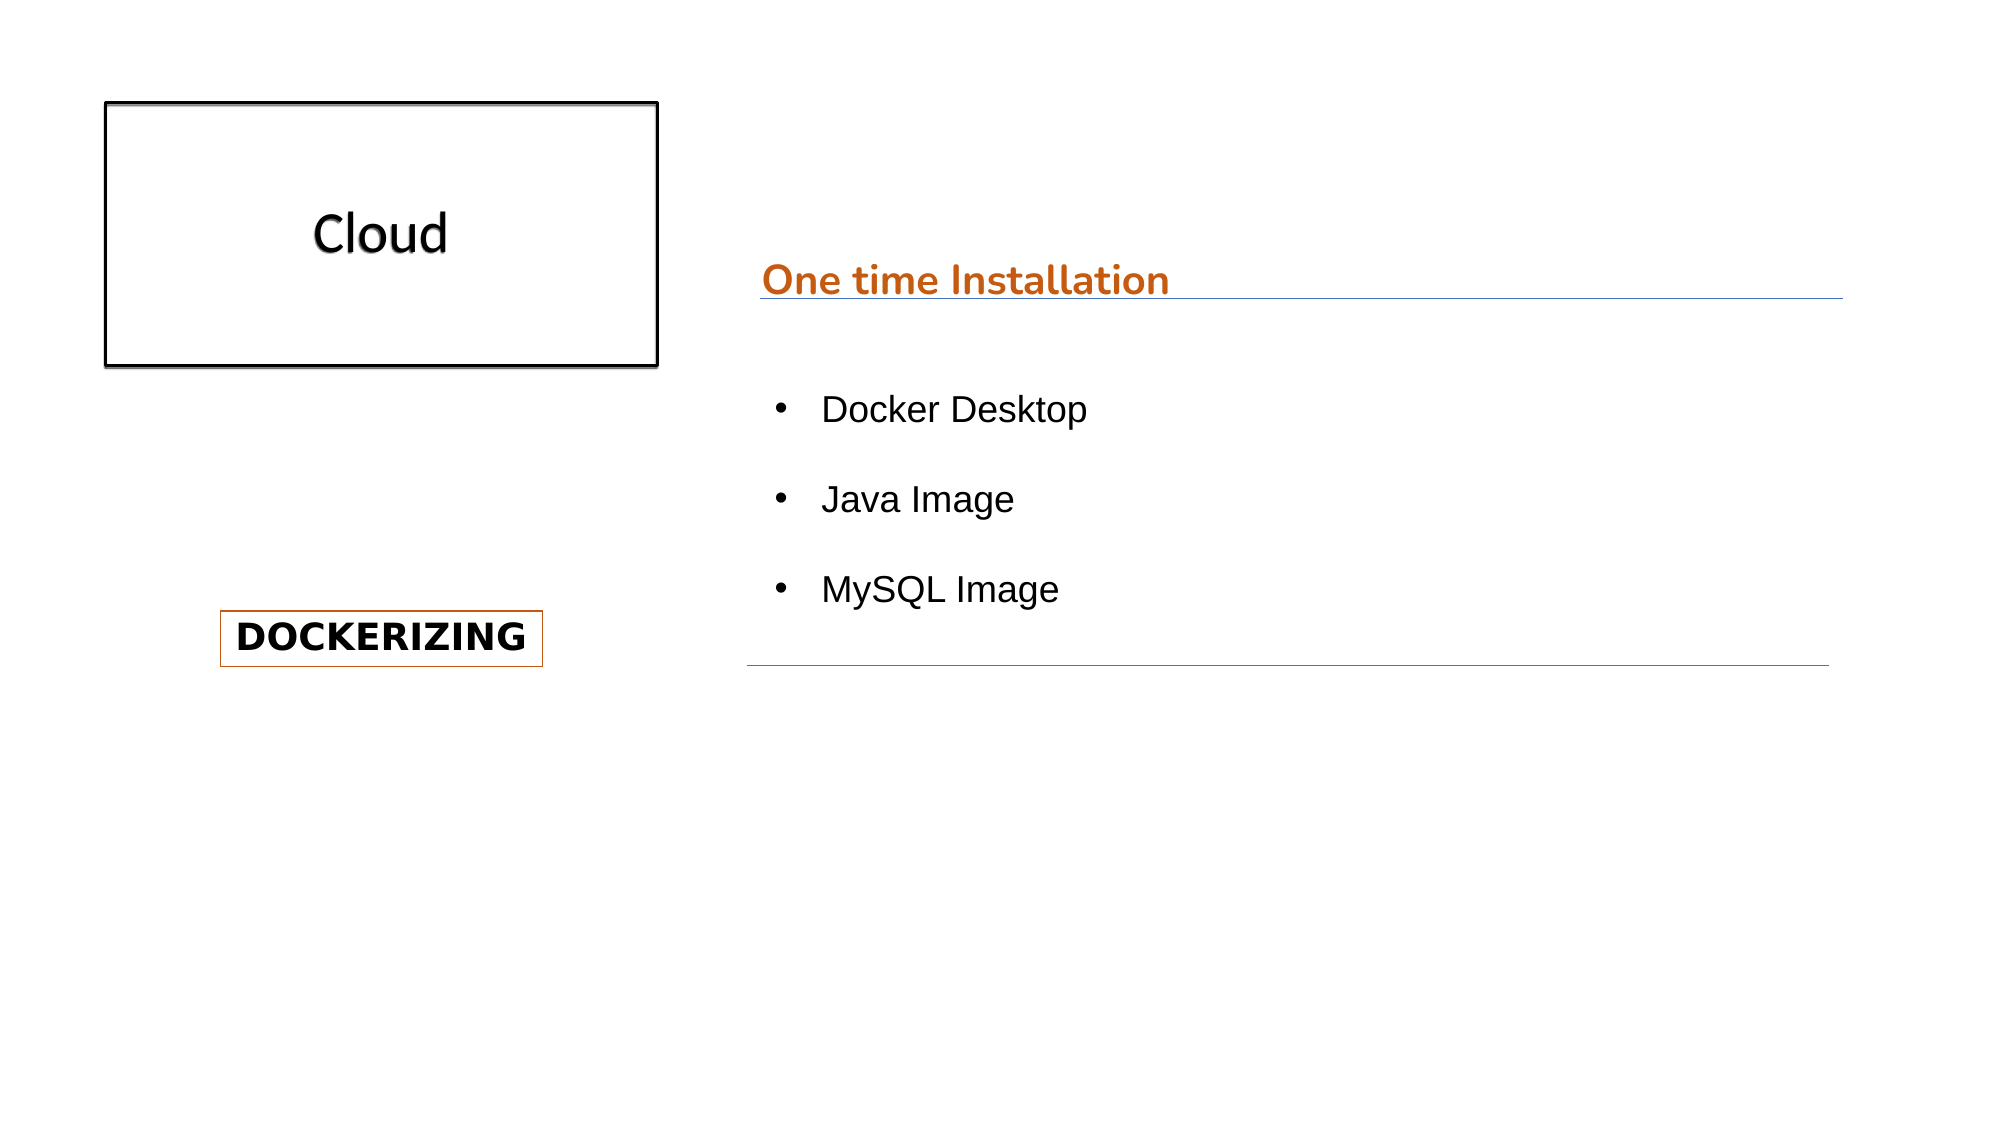

# Cloud
One time Installation

Docker Desktop

Java Image

MySQL Image
DOCKERIZING